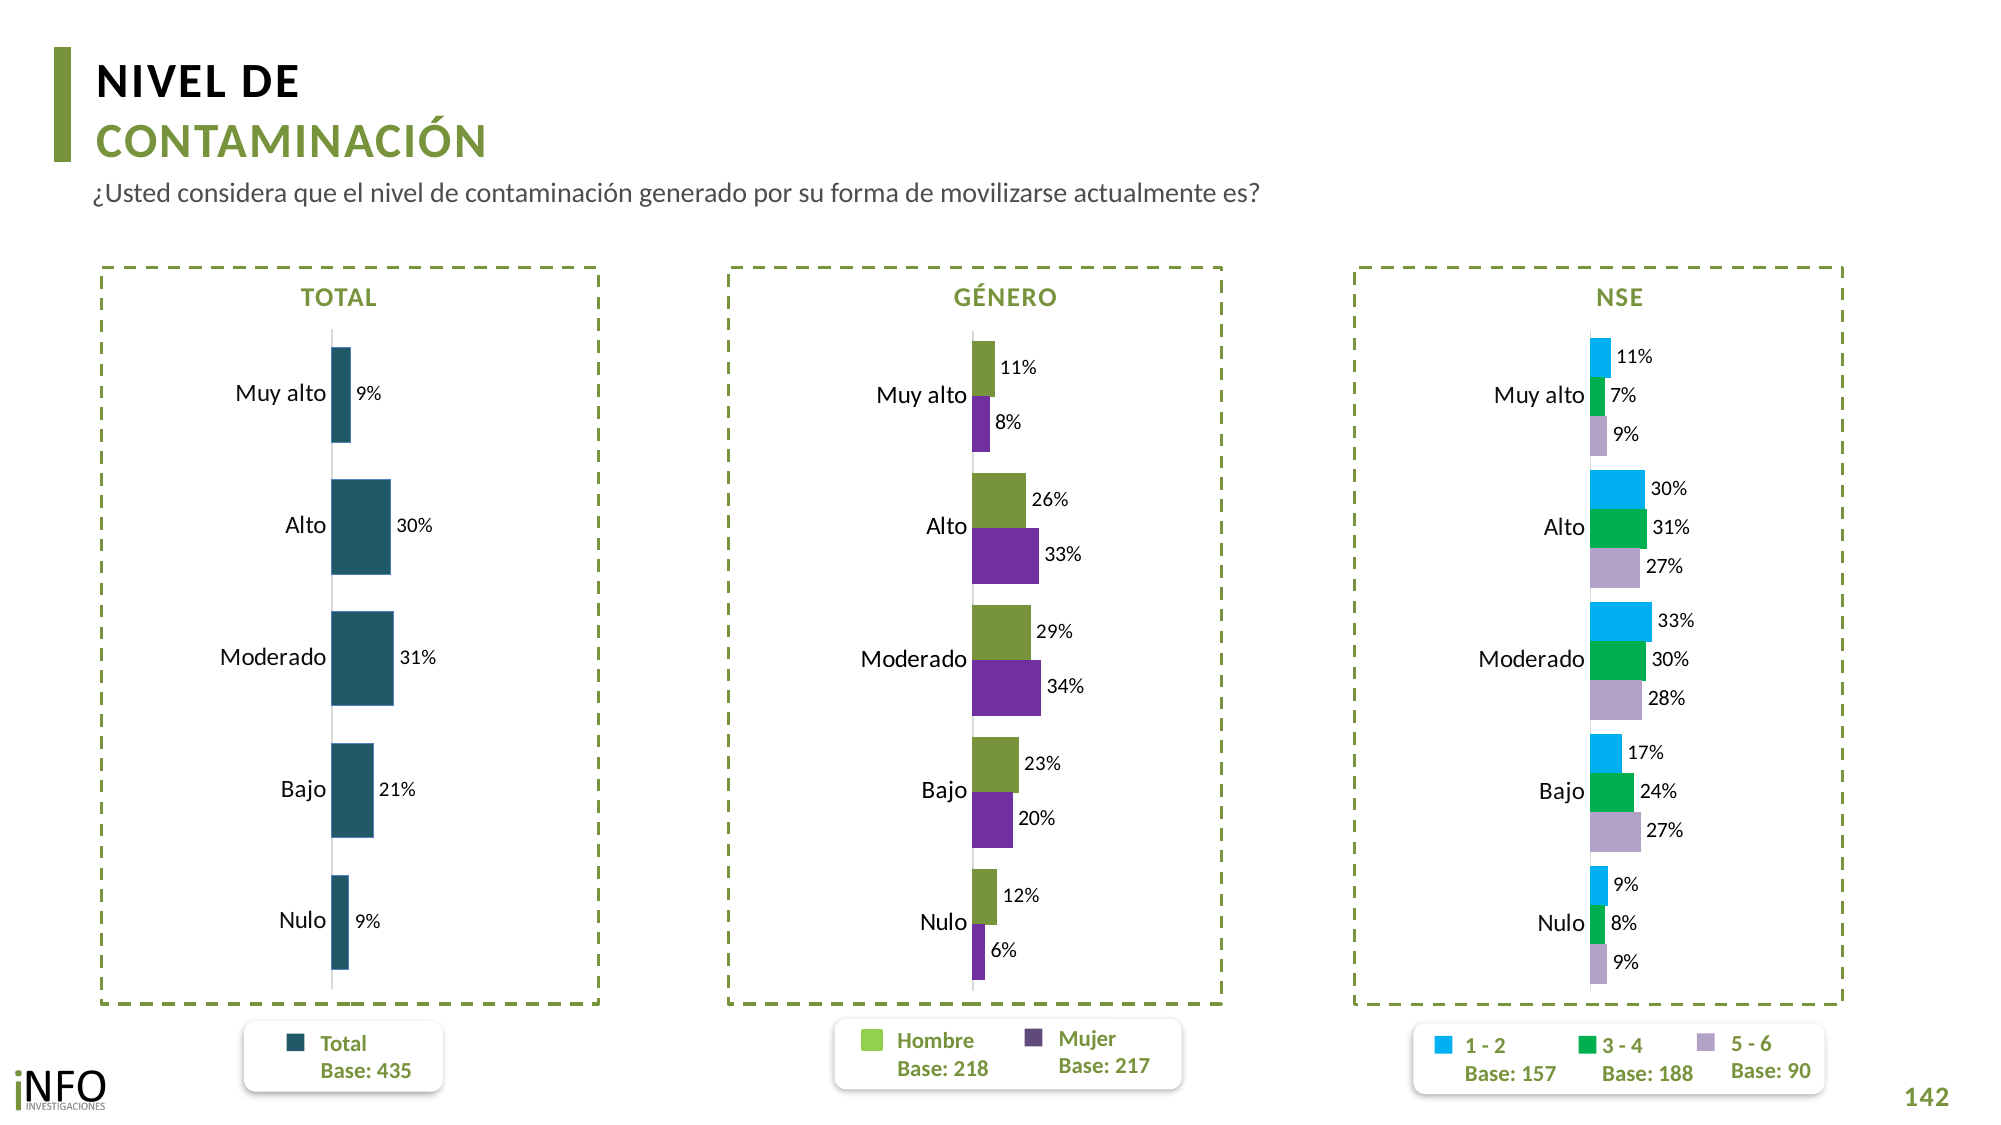

NIVEL DE
CONTAMINACIÓN

¿Usted considera que el nivel de contaminación generado por su forma de movilizarse actualmente es?

TOTAL
GÉNERO
NSE

### Chart

| Category | Total |
|---|---|
| Muy alto | 0.09206949284550683 |
| Alto | 0.29743975043771076 |
| Moderado | 0.31440556206130144 |
| Bajo | 0.20970446299490736 |
| Nulo | 0.08638073166056906 |

### Chart

| Category | Hombre | Mujer |
|---|---|---|
| Muy alto | 0.10530847393735962 | 0.0809120982659834 |
| Alto | 0.2630495677533727 | 0.3264227088095785 |
| Moderado | 0.28663414642069507 | 0.3378104328881761 |
| Bajo | 0.22625129484208464 | 0.1957593164100552 |
| Nulo | 0.11875651704648738 | 0.05909544362620714 |

### Chart

| Category | 1 - 2 | 3 - 4 | 5 - 6 |
|---|---|---|---|
| Muy alto | 0.10751665951199206 | 0.07499249639897872 | 0.08930451015760596 |
| Alto | 0.29685787777808037 | 0.30656821911582033 | 0.2697742193036916 |
| Moderado | 0.3343648340427466 | 0.30146371901176516 | 0.2809748322016417 |
| Bajo | 0.16935872183765238 | 0.23766852185860407 | 0.2713795233091111 |
| Nulo | 0.09190190682952784 | 0.07930704361482928 | 0.0885669150279493 |
Mujer
Base: 217

Hombre
Base: 218

5 - 6
Base: 90

1 - 2
Base: 157
3 - 4
Base: 188

Total
Base: 435

142